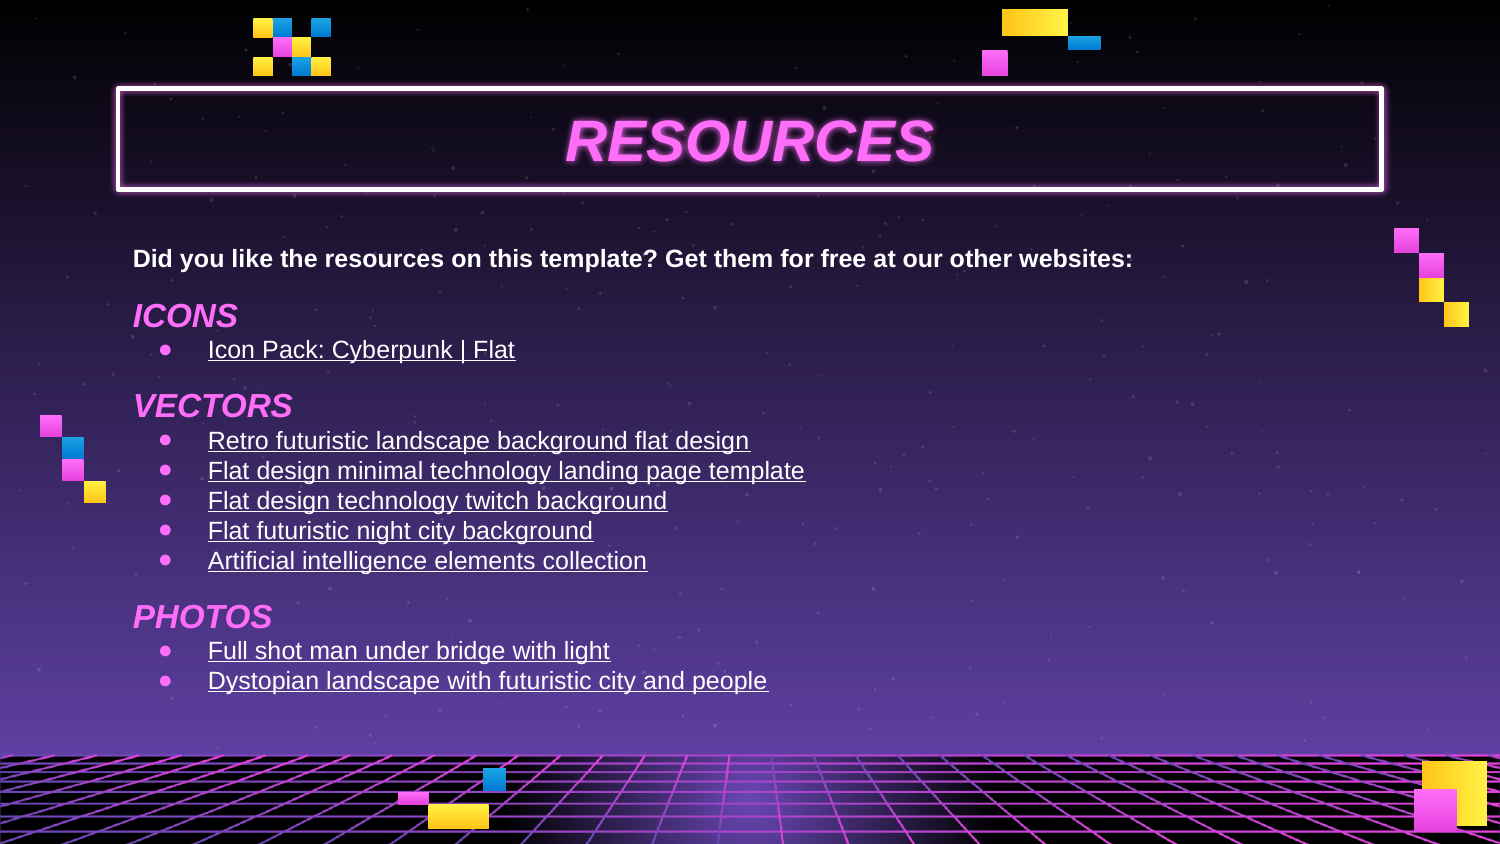

# RESOURCES
Did you like the resources on this template? Get them for free at our other websites:
ICONS
Icon Pack: Cyberpunk | Flat
VECTORS
Retro futuristic landscape background flat design
Flat design minimal technology landing page template
Flat design technology twitch background
Flat futuristic night city background
Artificial intelligence elements collection
PHOTOS
Full shot man under bridge with light
Dystopian landscape with futuristic city and people